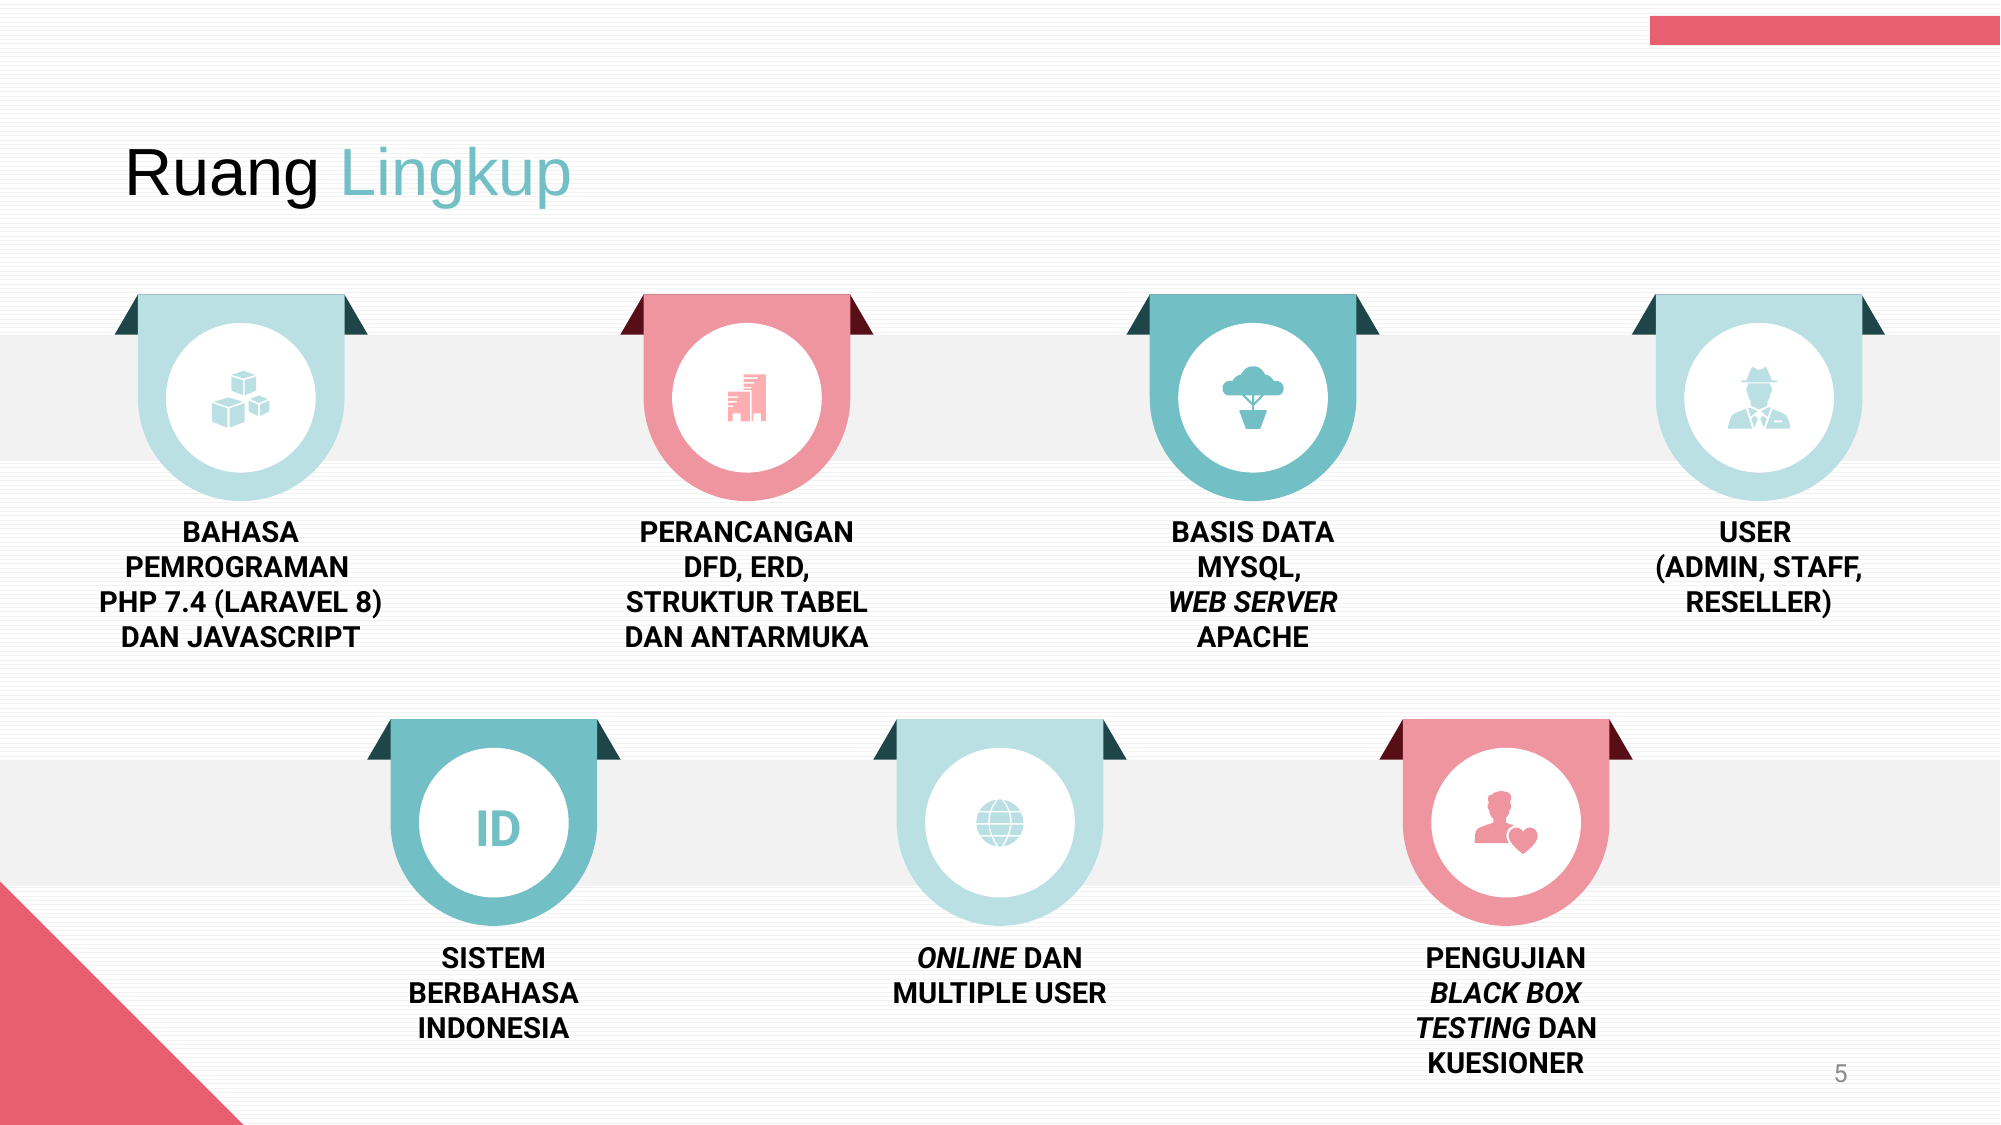

Ruang Lingkup

BAHASA PEMROGRAMAN
PHP 7.4 (LARAVEL 8) DAN JAVASCRIPT
PERANCANGAN DFD, ERD, STRUKTUR TABEL DAN ANTARMUKA
BASIS DATA MYSQL,
WEB SERVER APACHE
USER
(ADMIN, STAFF, RESELLER)

ID

SISTEM BERBAHASA INDONESIA
ONLINE DAN MULTIPLE USER
PENGUJIAN BLACK BOX TESTING DAN KUESIONER
5